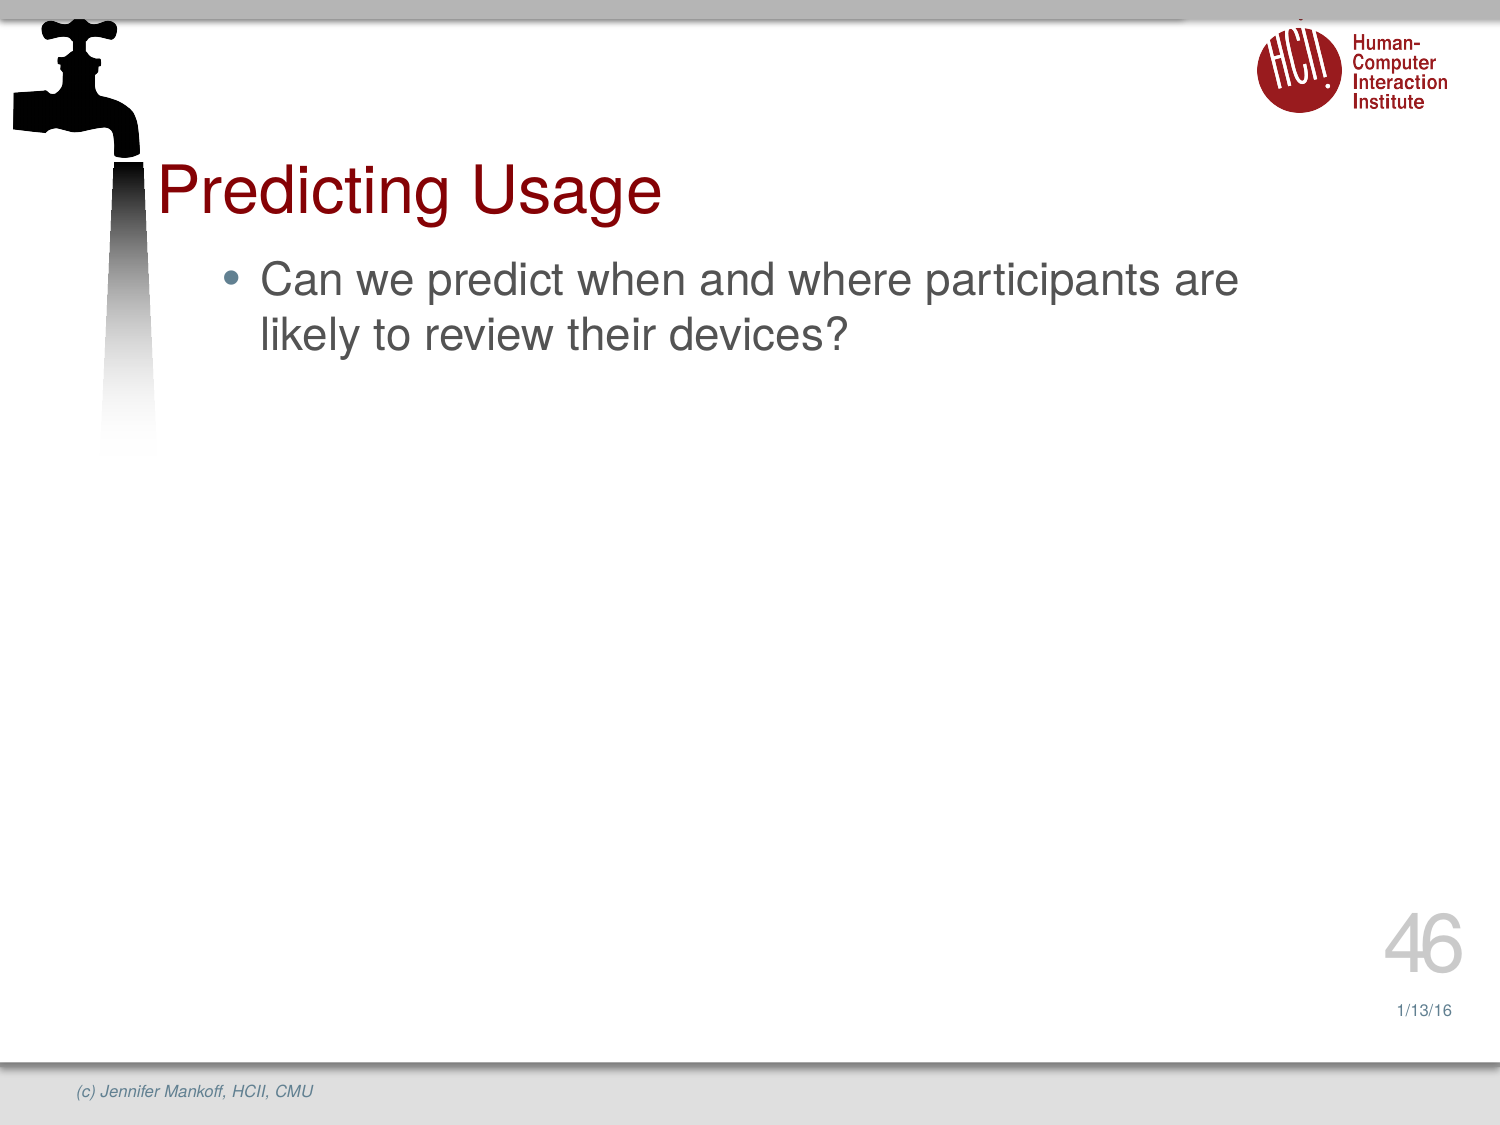

# Predicting Usage
Can we predict when and where participants are likely to review their devices?

46
1/13/16
(c) Jennifer Mankoff, HCII, CMU